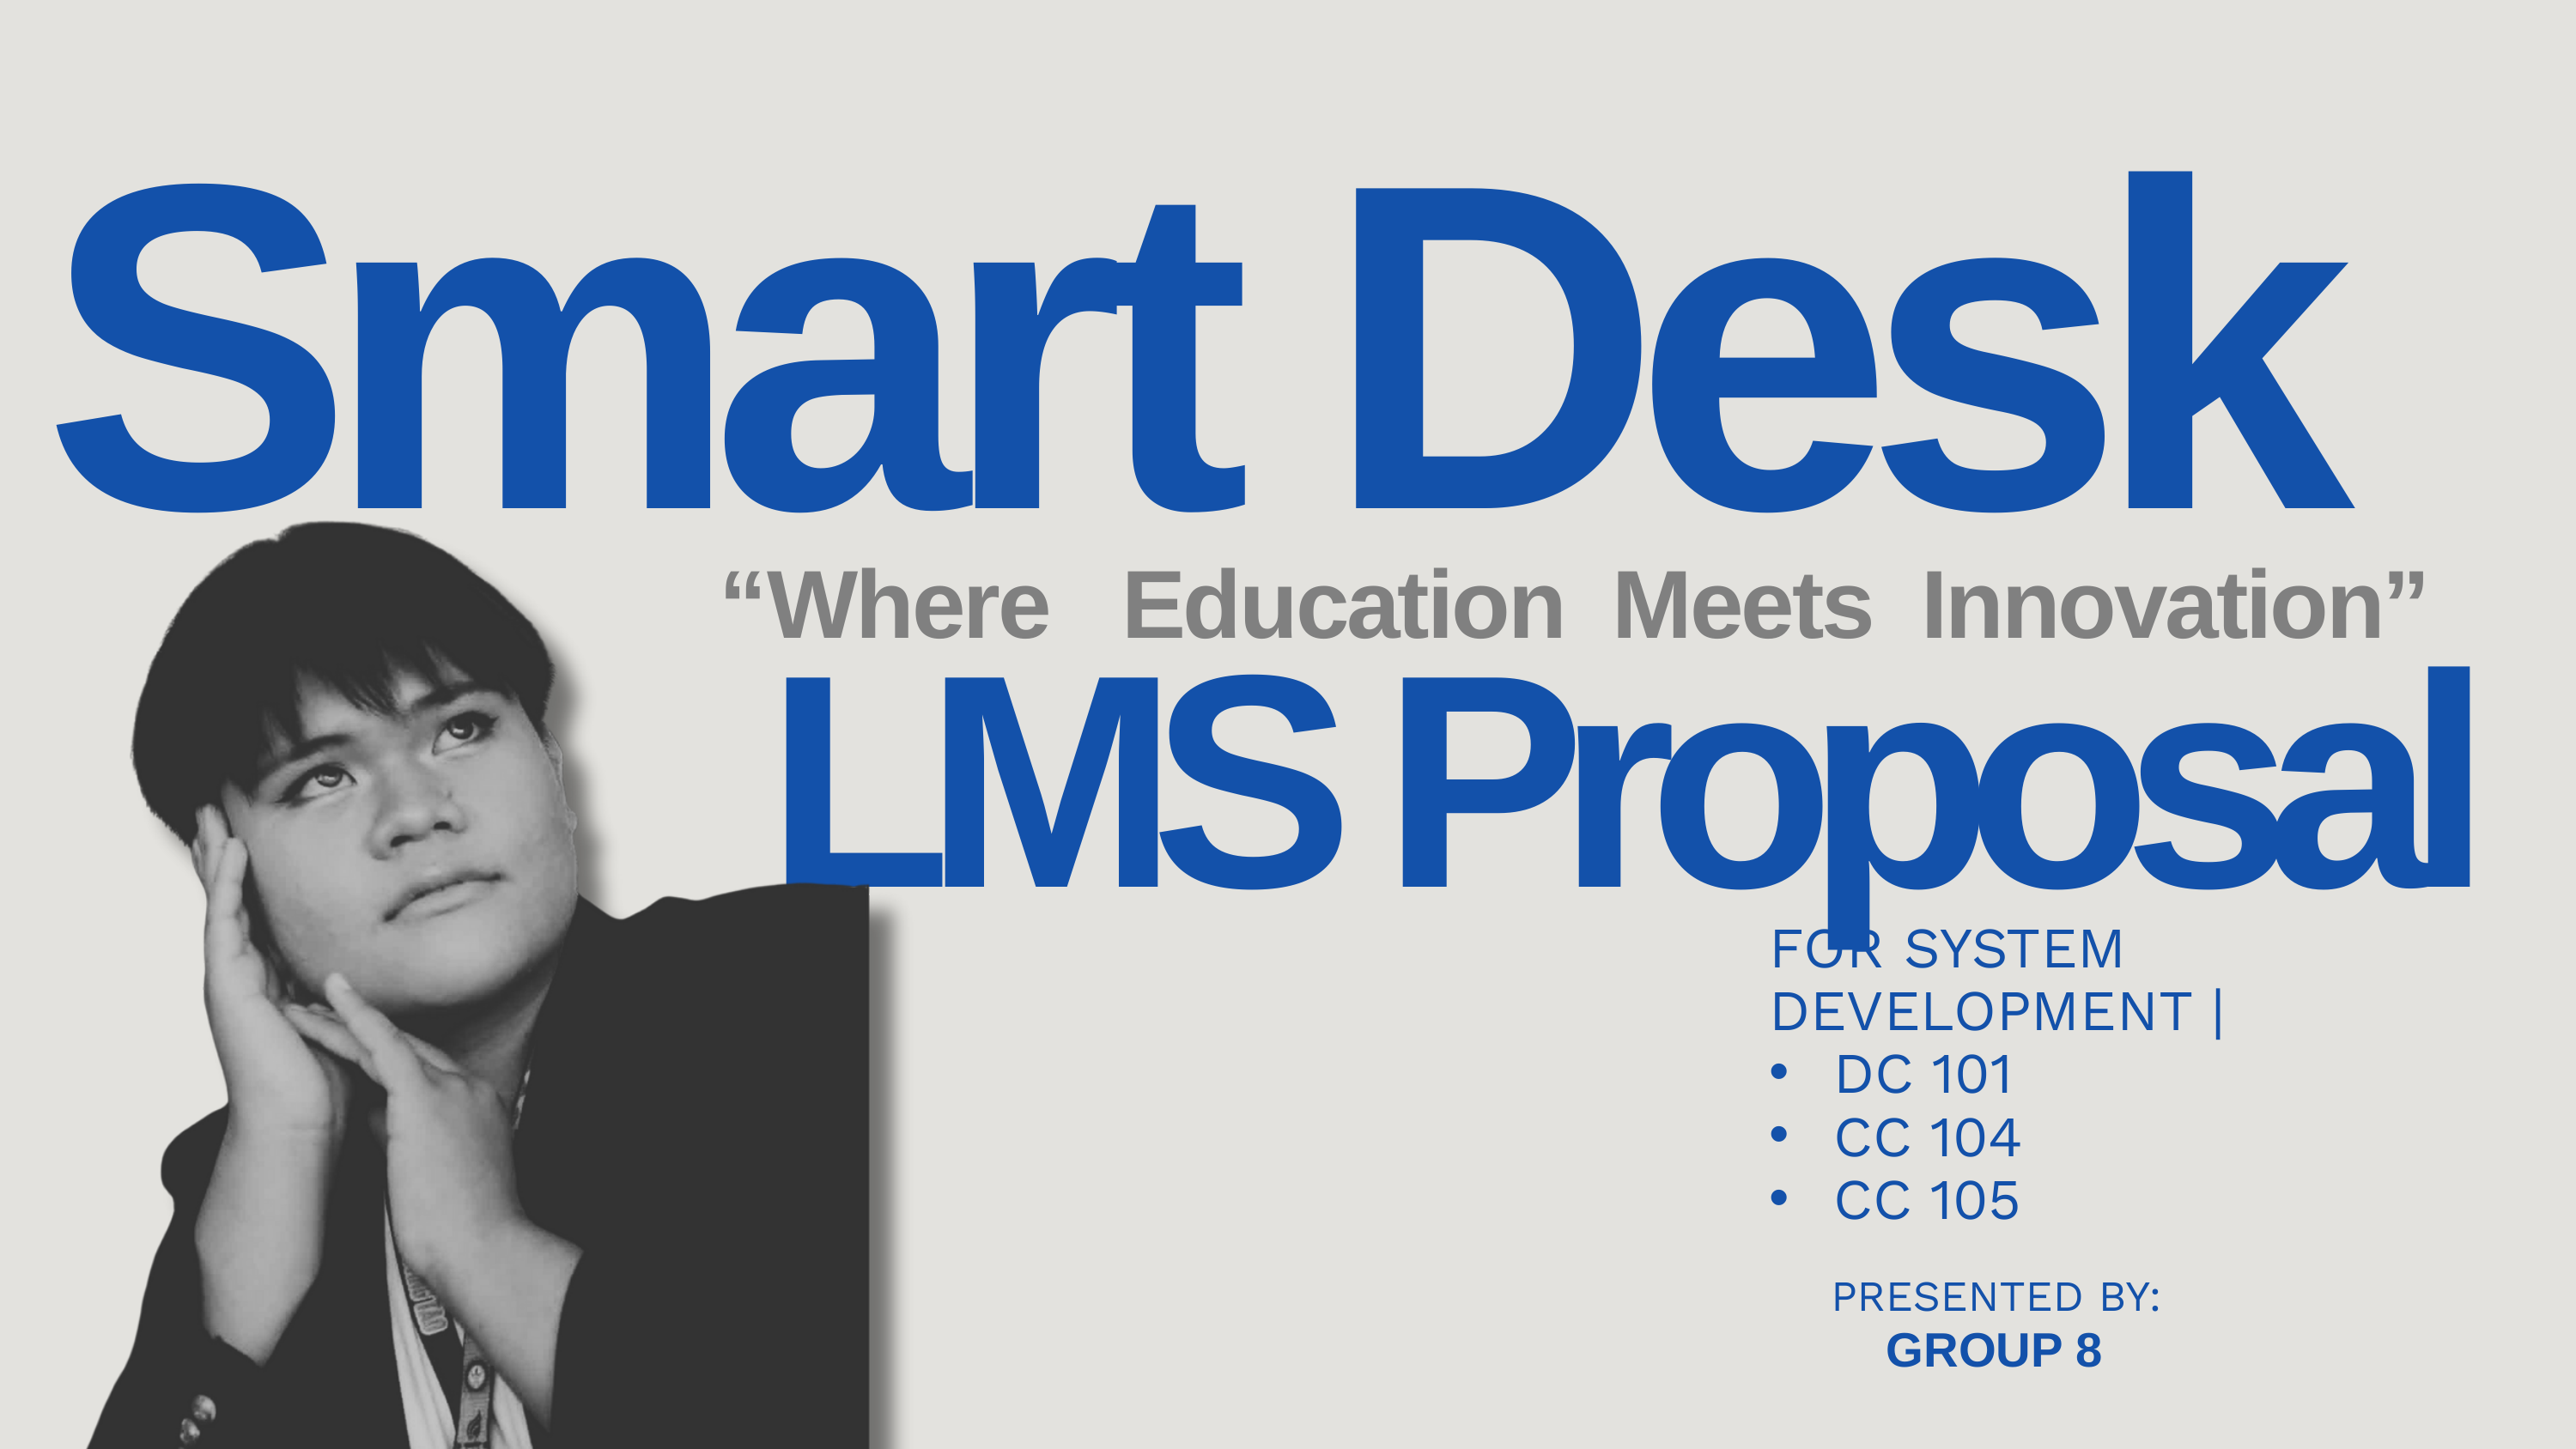

Smart Desk

“Where   Education  Meets  Innovation”
 LMS Proposal
FOR SYSTEM DEVELOPMENT |
DC 101
CC 104
CC 105
PRESENTED BY:
GROUP 8